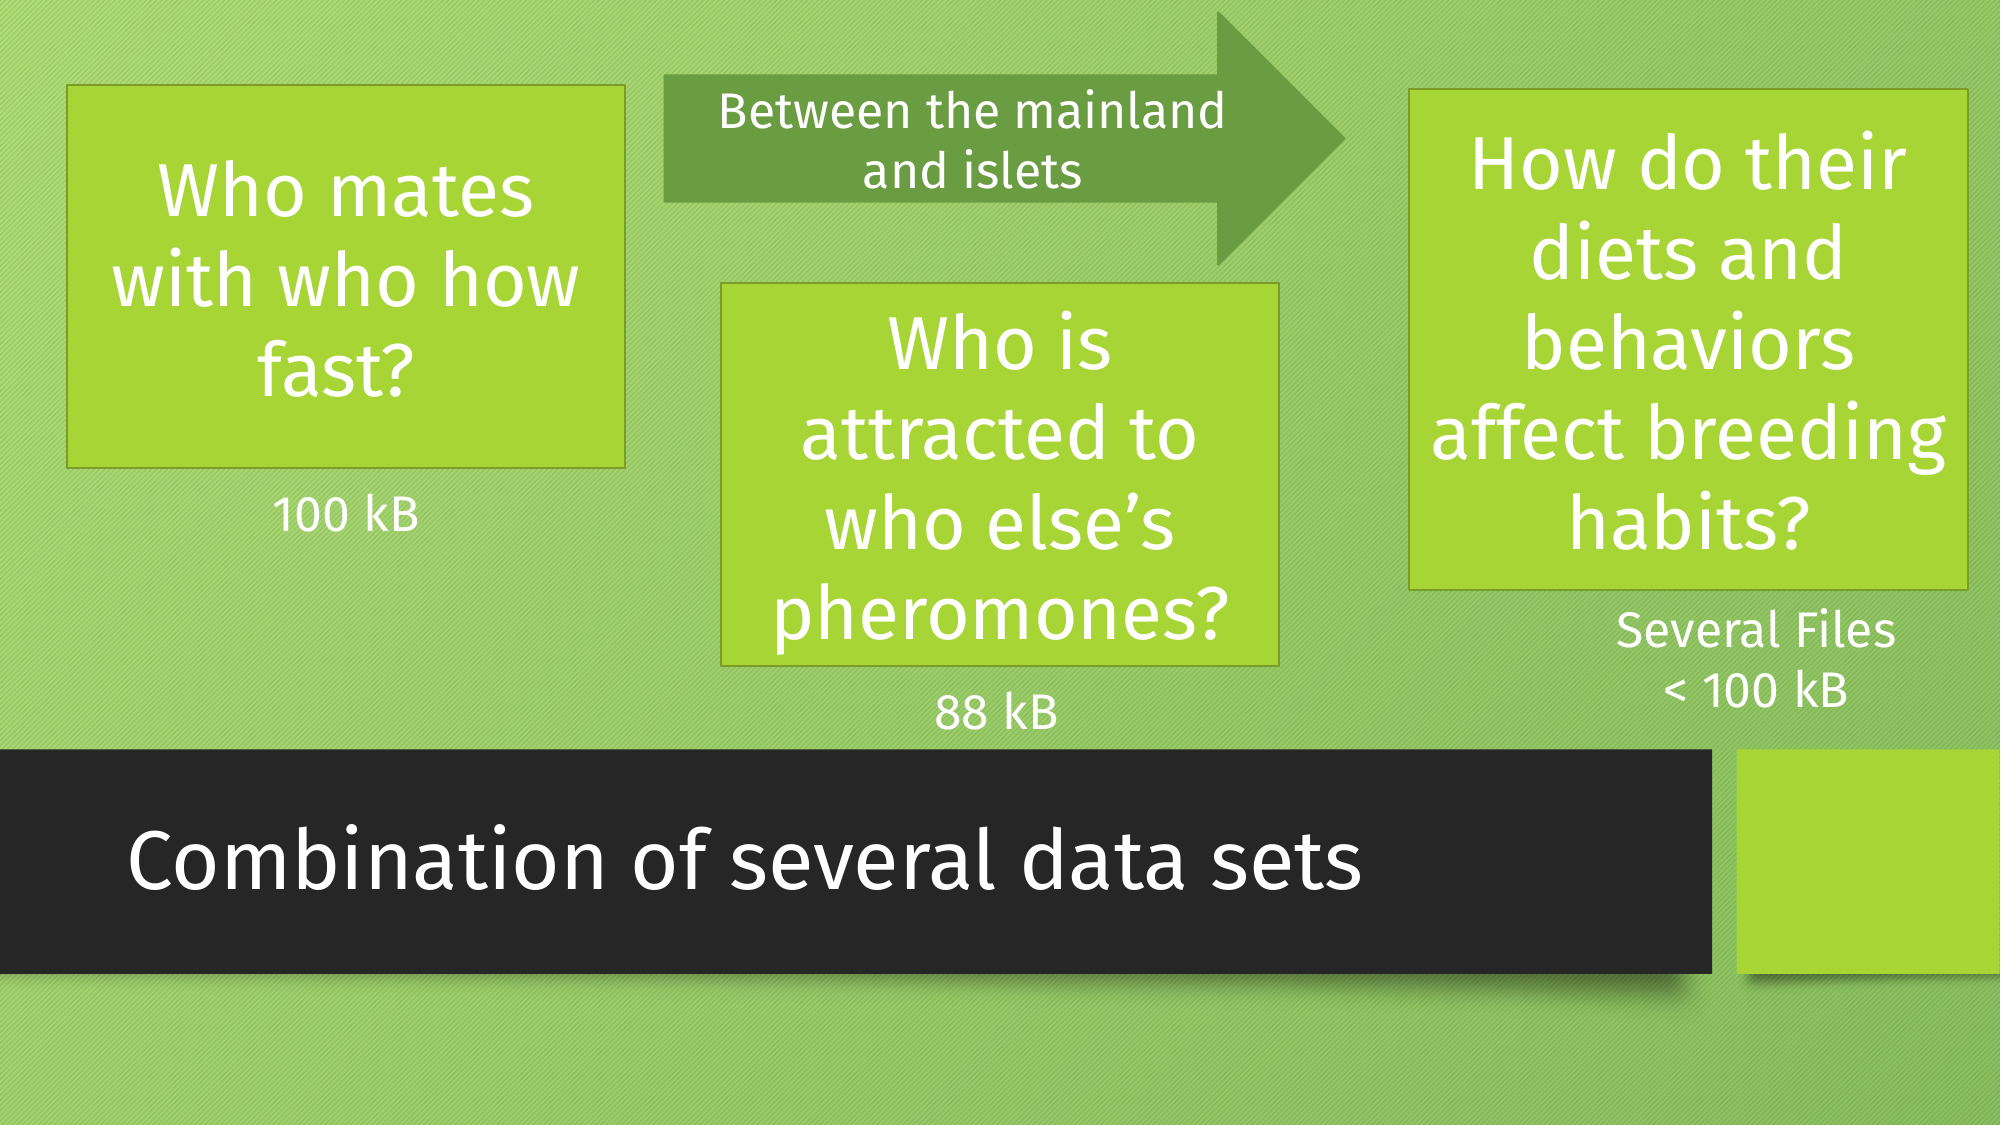

Between the mainland and islets
Who mates with who how fast?
How do their diets and behaviors affect breeding habits?
Who is attracted to who else’s pheromones?
100 kB
Several Files
< 100 kB
88 kB
Combination of several data sets